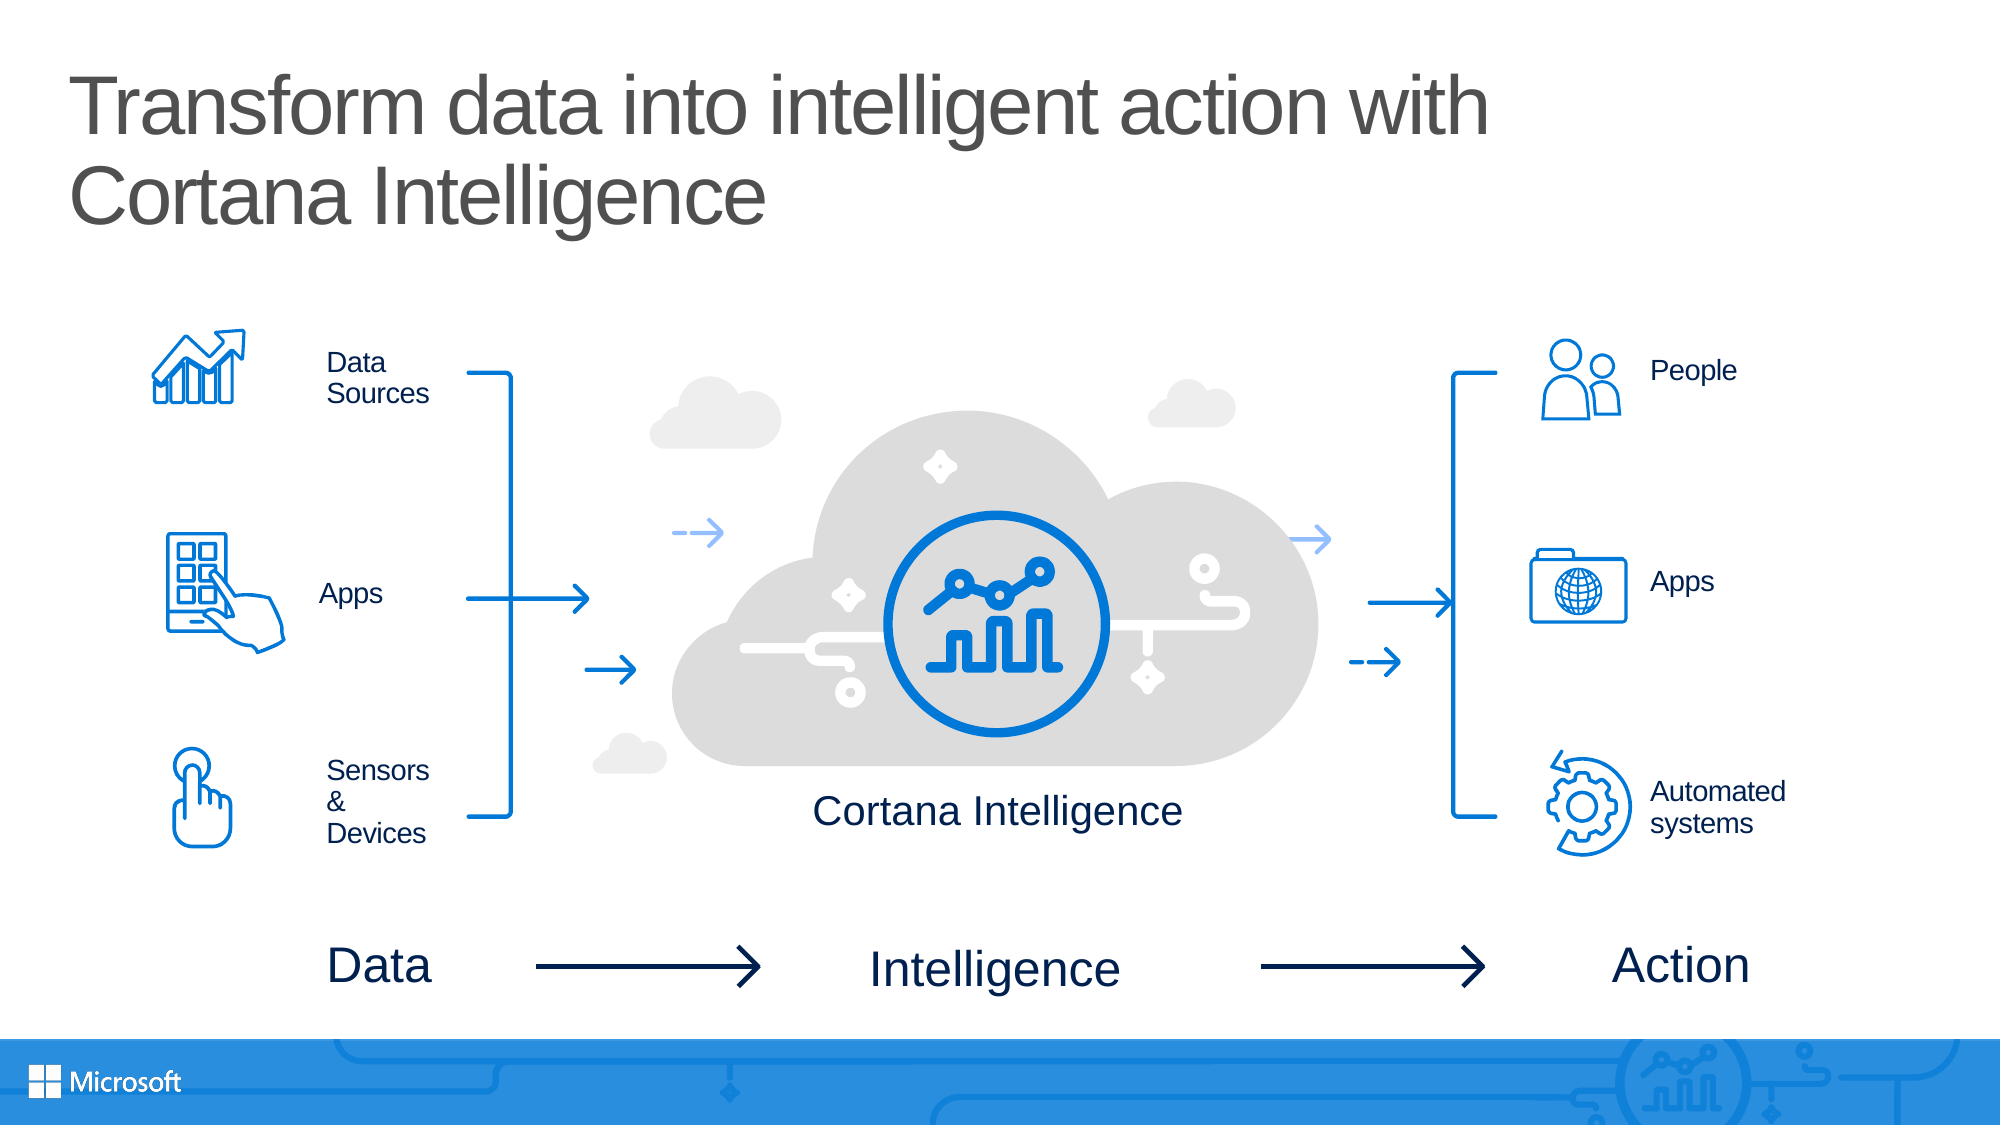

# Transform data into intelligent action with Cortana Intelligence
Data
Sources

People

Apps

Apps

Sensors
&
Devices

Automated systems
Cortana Intelligence
Intelligence
Action
Data